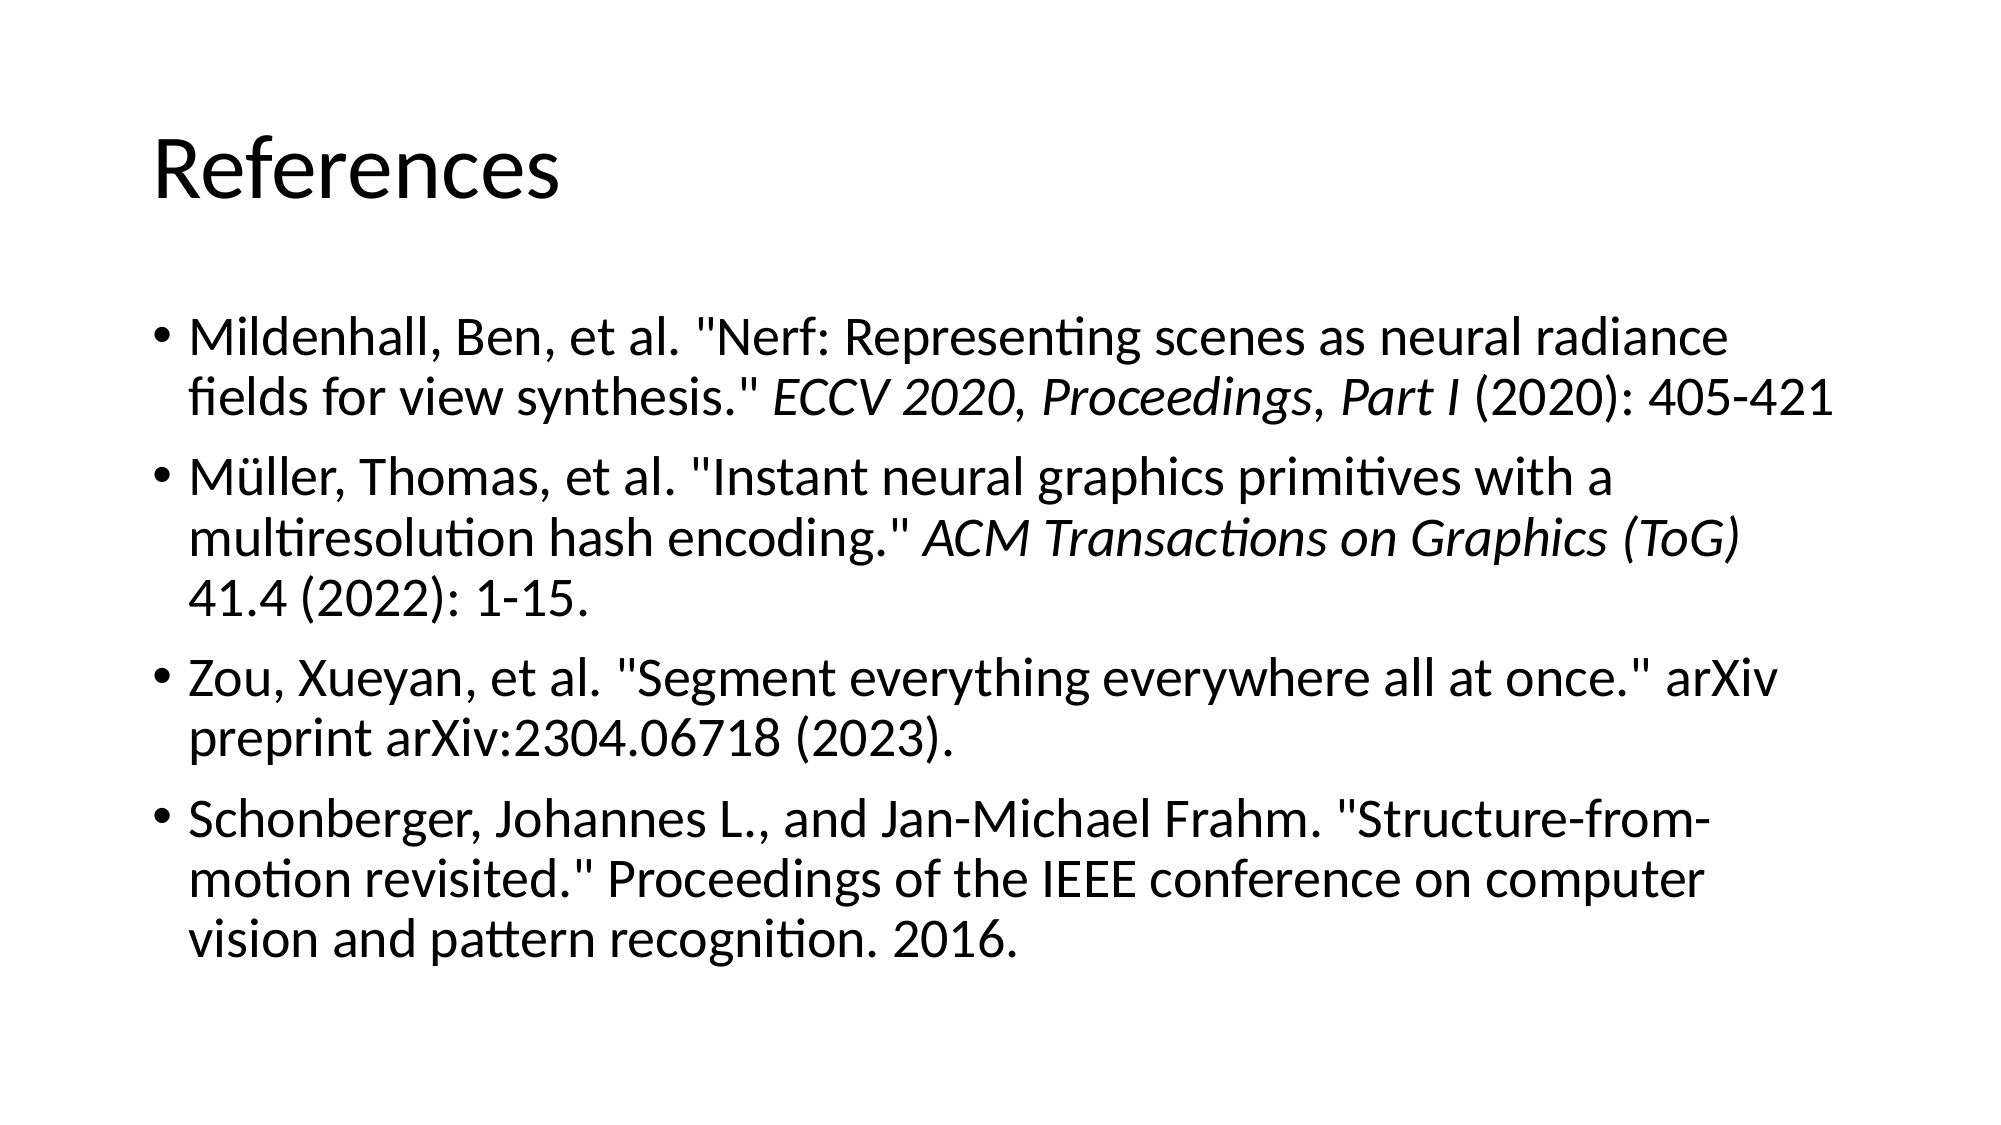

# References
Mildenhall, Ben, et al. "Nerf: Representing scenes as neural radiance fields for view synthesis." ECCV 2020, Proceedings, Part I (2020): 405-421
Müller, Thomas, et al. "Instant neural graphics primitives with a multiresolution hash encoding." ACM Transactions on Graphics (ToG) 41.4 (2022): 1-15.
Zou, Xueyan, et al. "Segment everything everywhere all at once." arXiv preprint arXiv:2304.06718 (2023).
Schonberger, Johannes L., and Jan-Michael Frahm. "Structure-from-motion revisited." Proceedings of the IEEE conference on computer vision and pattern recognition. 2016.